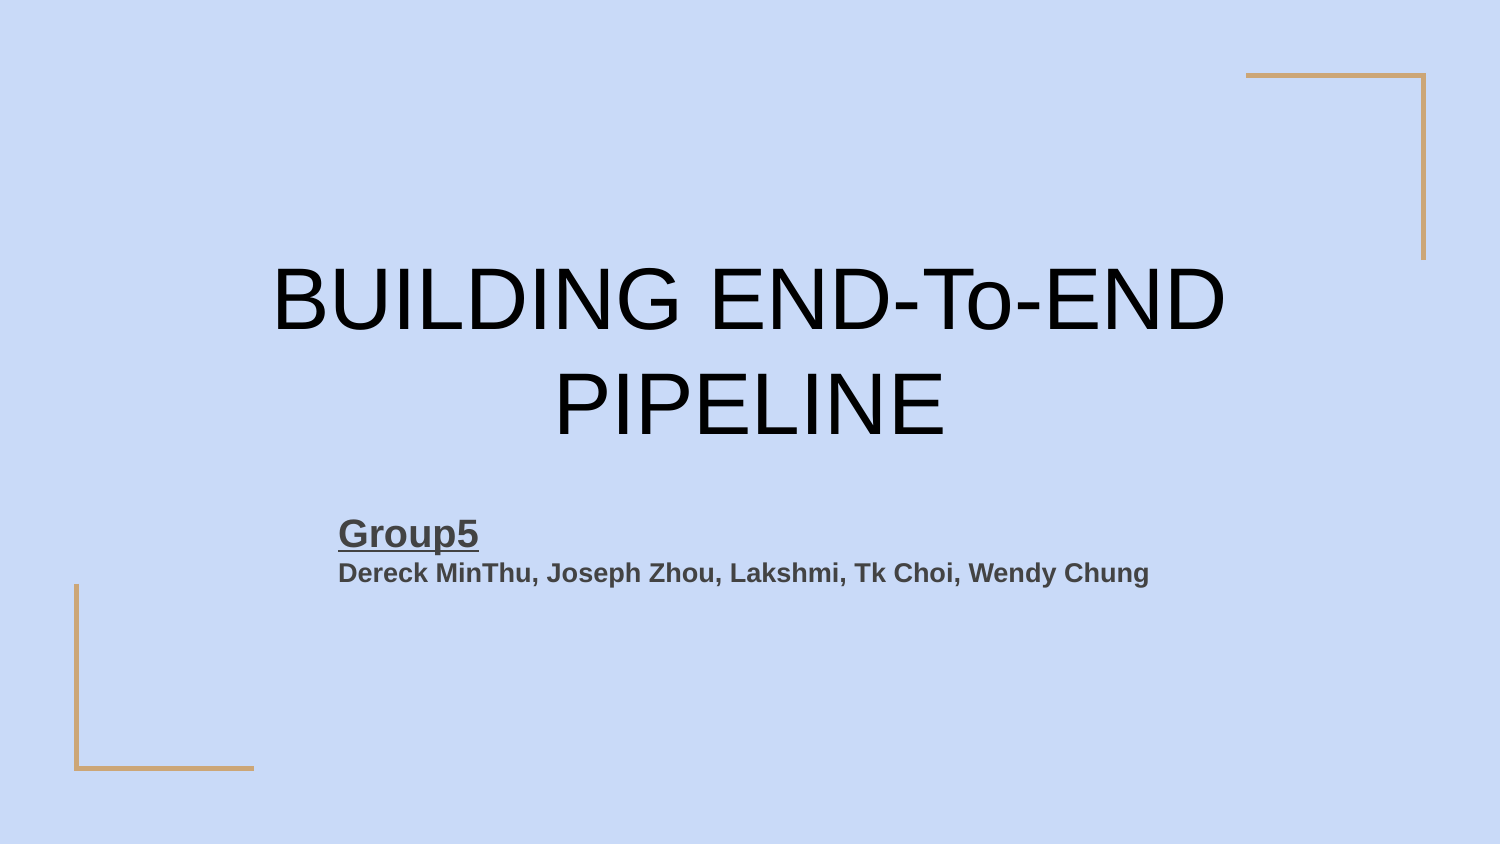

# BUILDING END-To-END PIPELINE
Group5
Dereck MinThu, Joseph Zhou, Lakshmi, Tk Choi, Wendy Chung